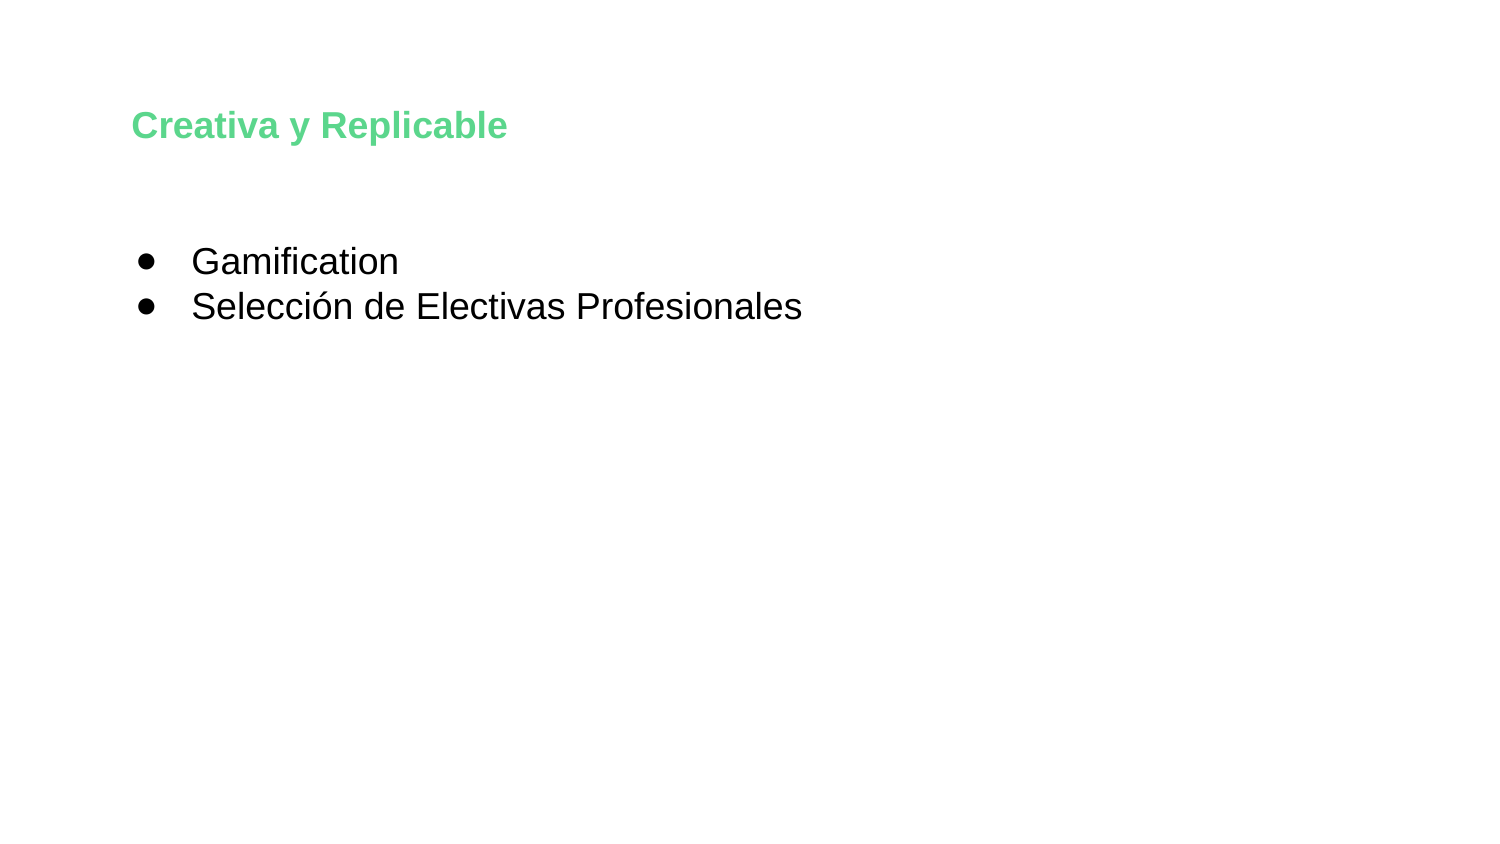

# Creativa y Replicable
Gamification
Selección de Electivas Profesionales